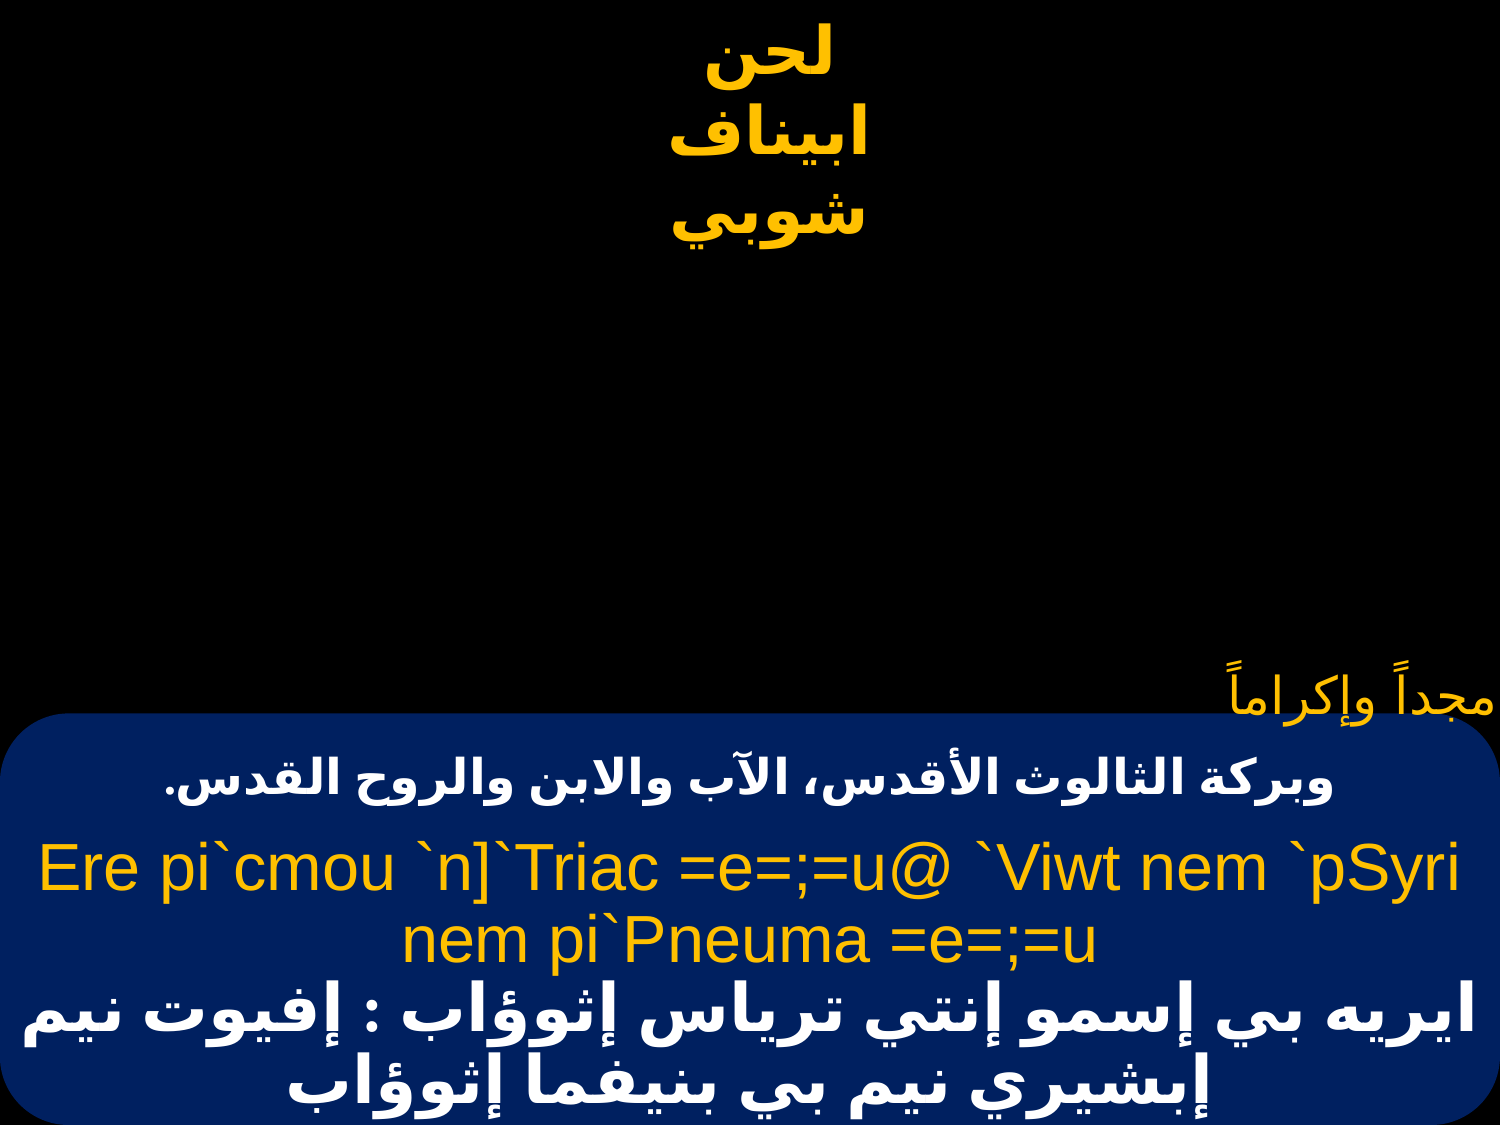

مجداً وإكراماً
# وبركة الثالوث الأقدس، الآب والابن والروح القدس.
Ere pi`cmou `n]`Triac =e=;=u@ `Viwt nem `pSyri nem pi`Pneuma =e=;=u
ايريه بي إسمو إنتي ترياس إثوؤاب : إفيوت نيم إبشيري نيم بي بنيفما إثوؤاب